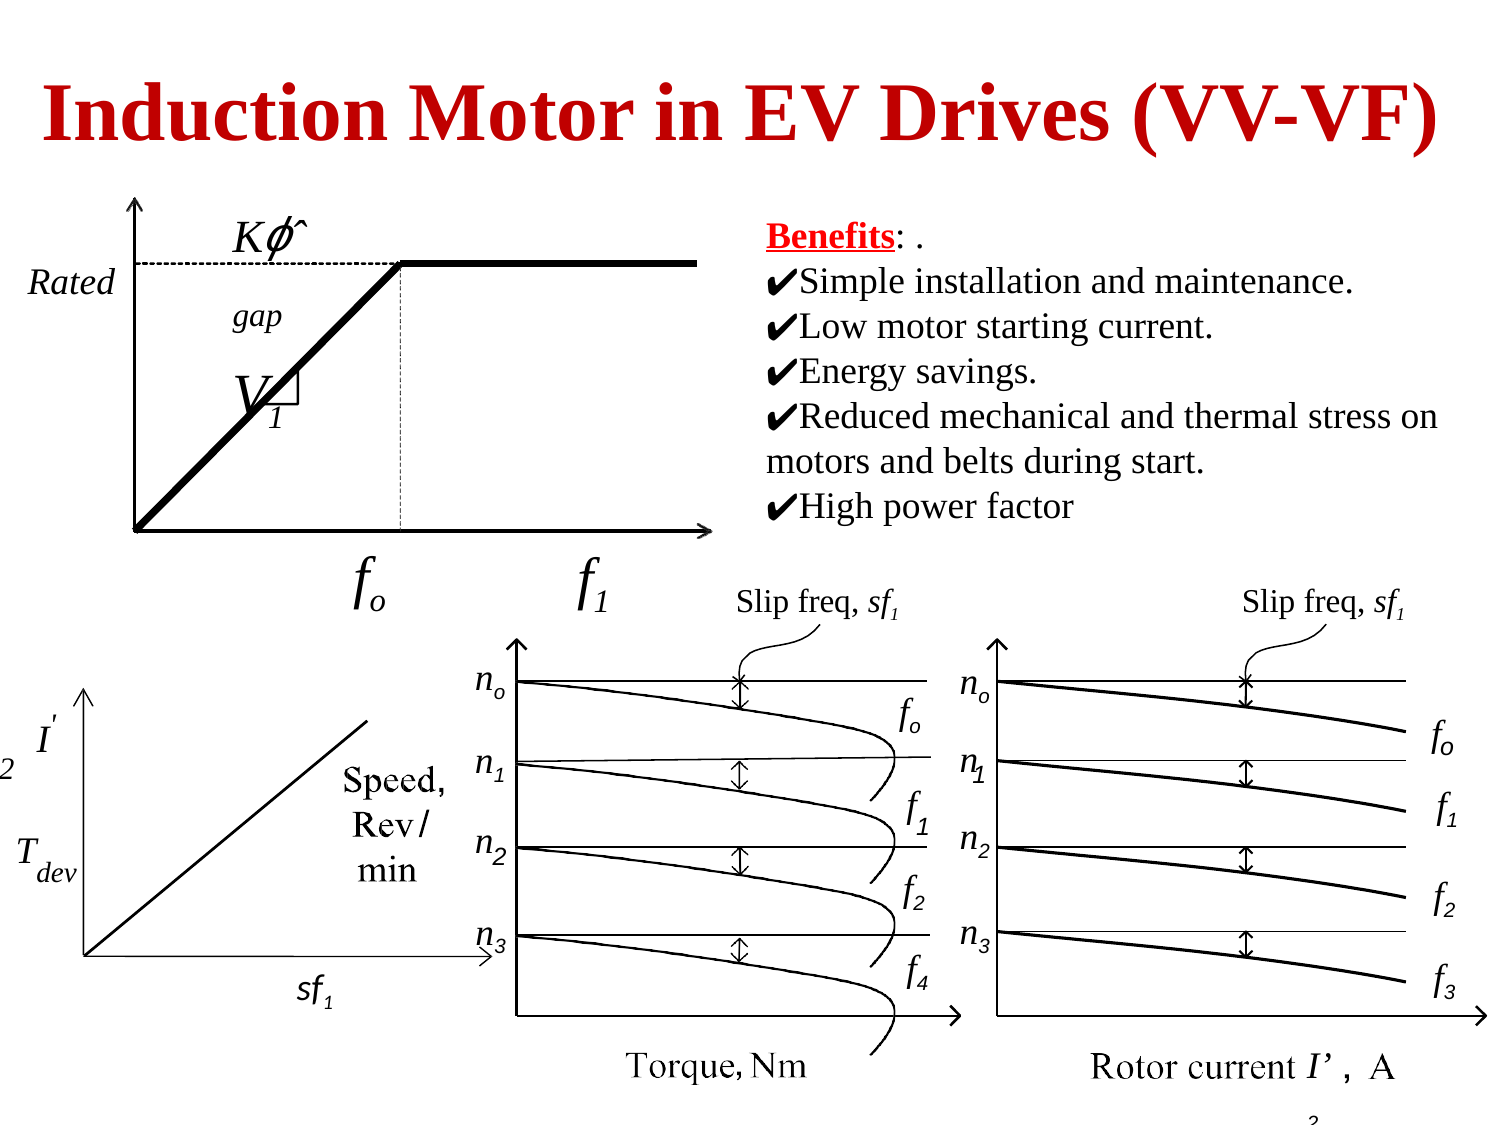

Induction Motor in EV Drives (VV-VF)
Kϕˆ gap
V1

fo
f1
Benefits: .
Simple installation and maintenance.
Low motor starting current.
Energy savings.
Reduced mechanical and thermal stress on motors and belts during start.
High power factor
Rated
Slip freq, sf1
Slip freq, sf1

no
n1
no

I'
2

Tdev
fo

f

o
n
1

f
f1

1

n2
n3

n
2

f2

f2
f3
n3

f4

sf1

I’2